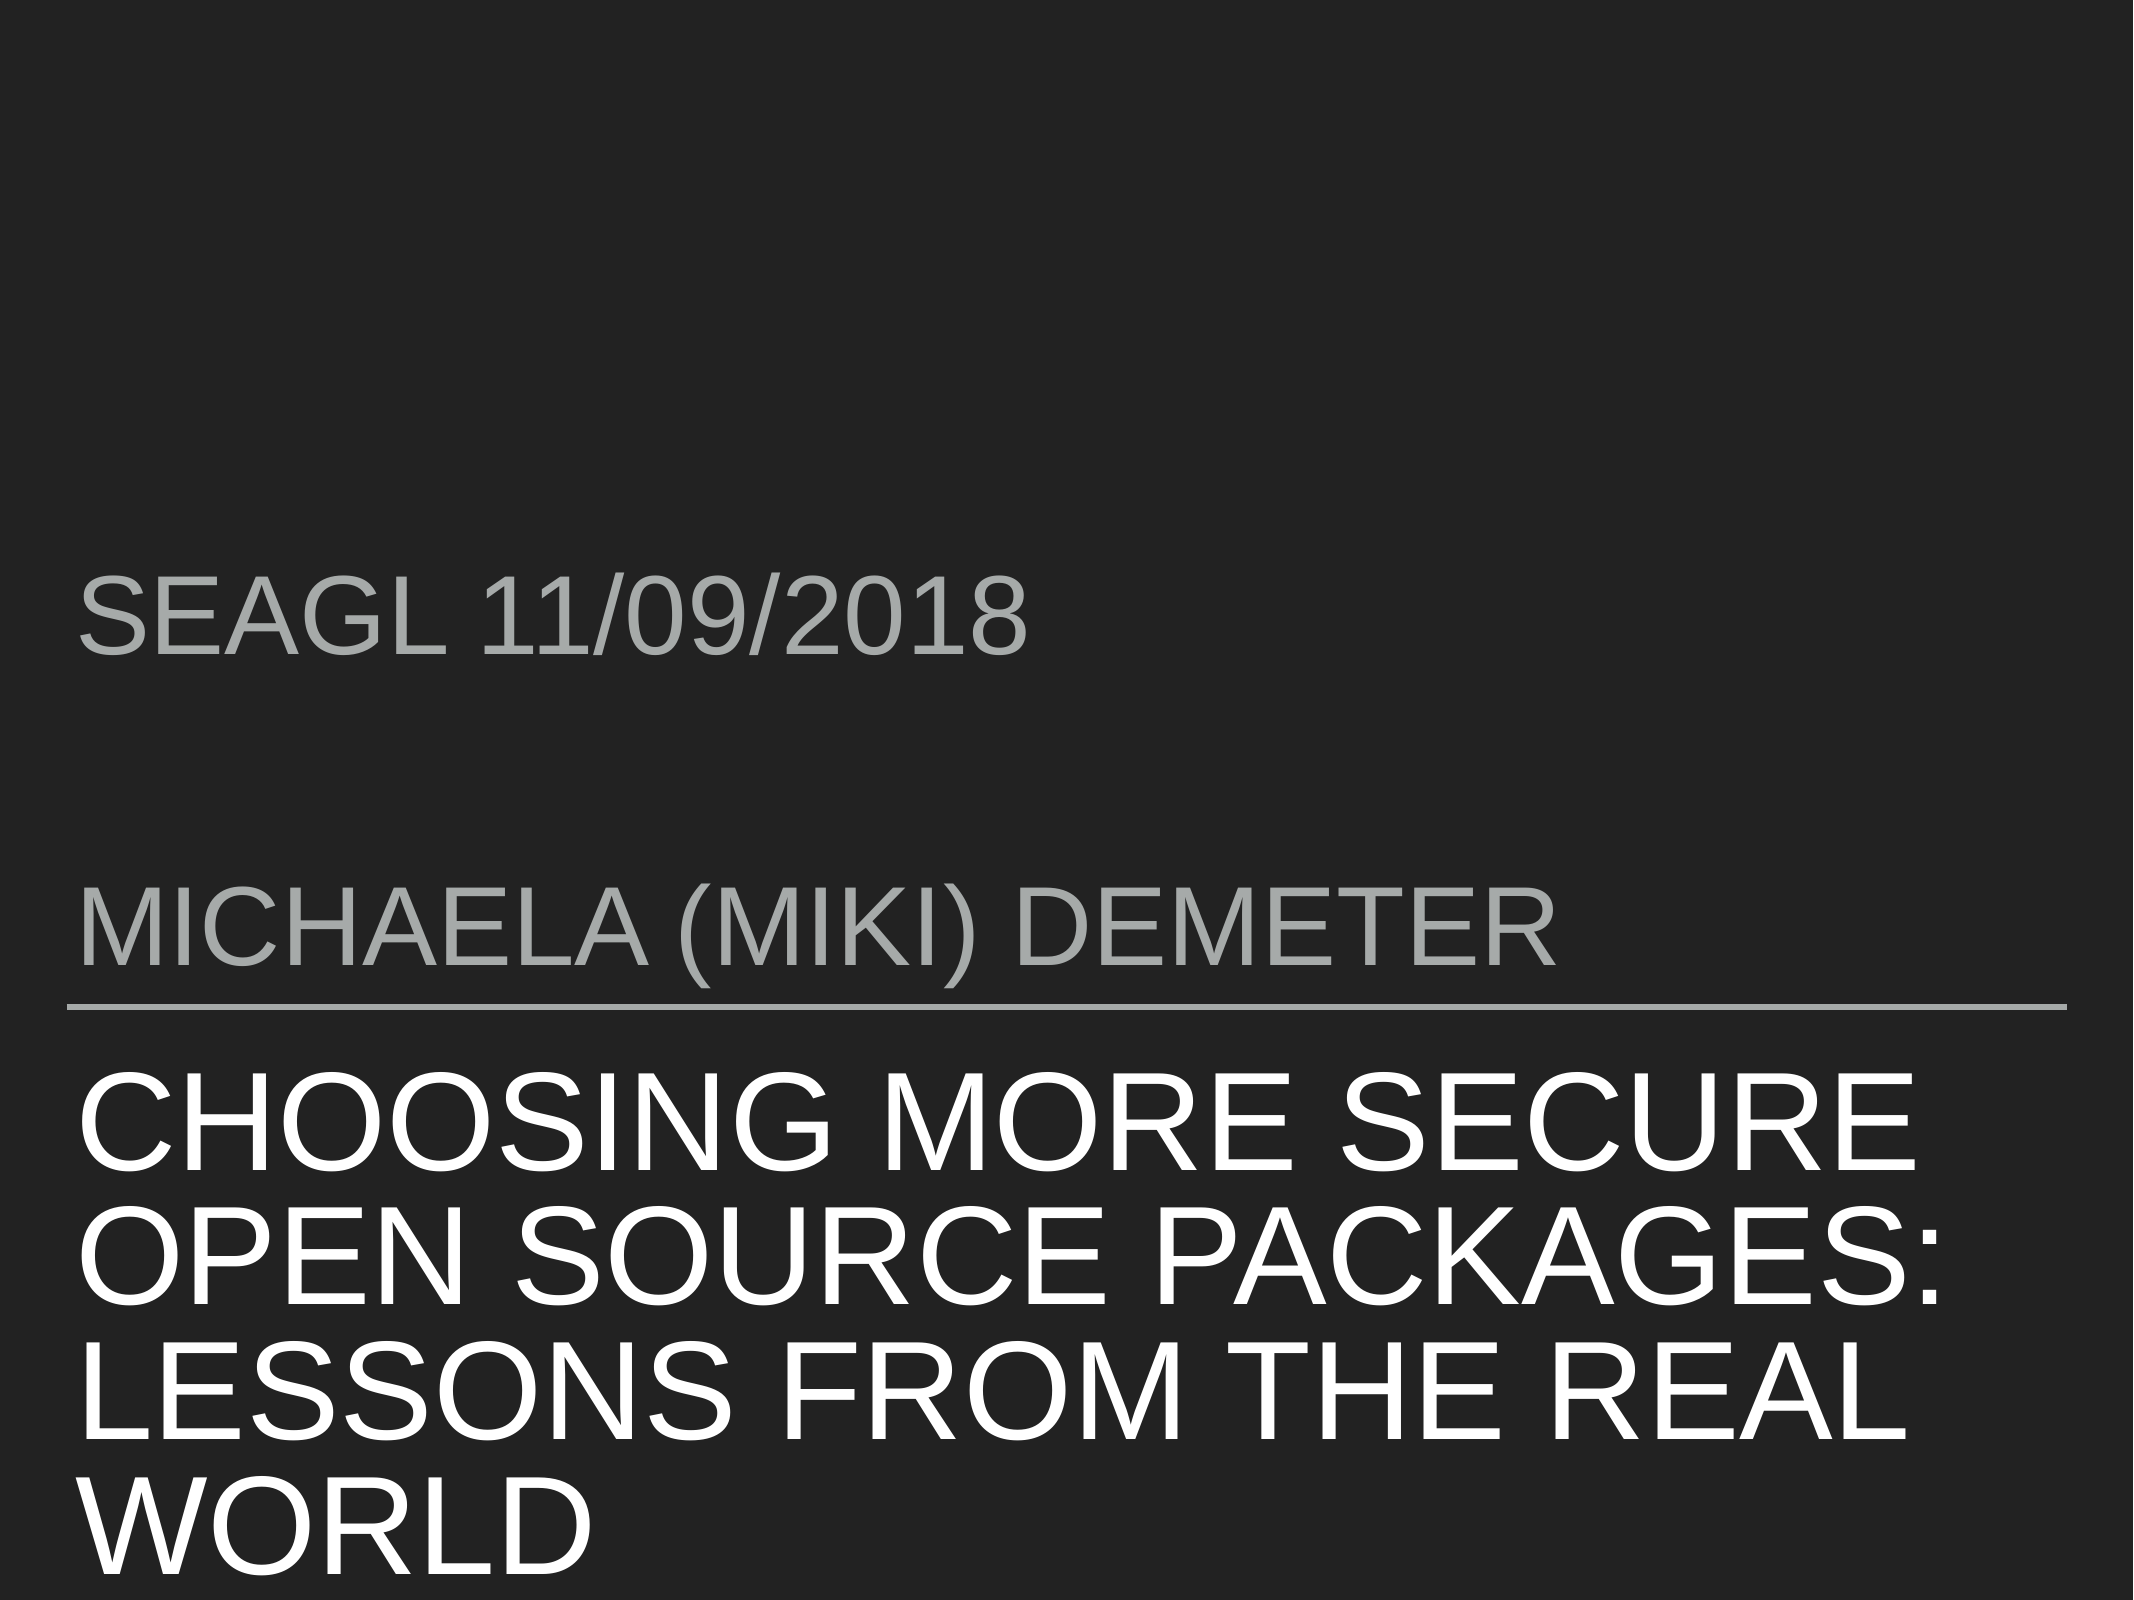

Seagl 11/09/2018

Michaela (Miki) Demeter
# Choosing more secure open source packages: Lessons from the Real world